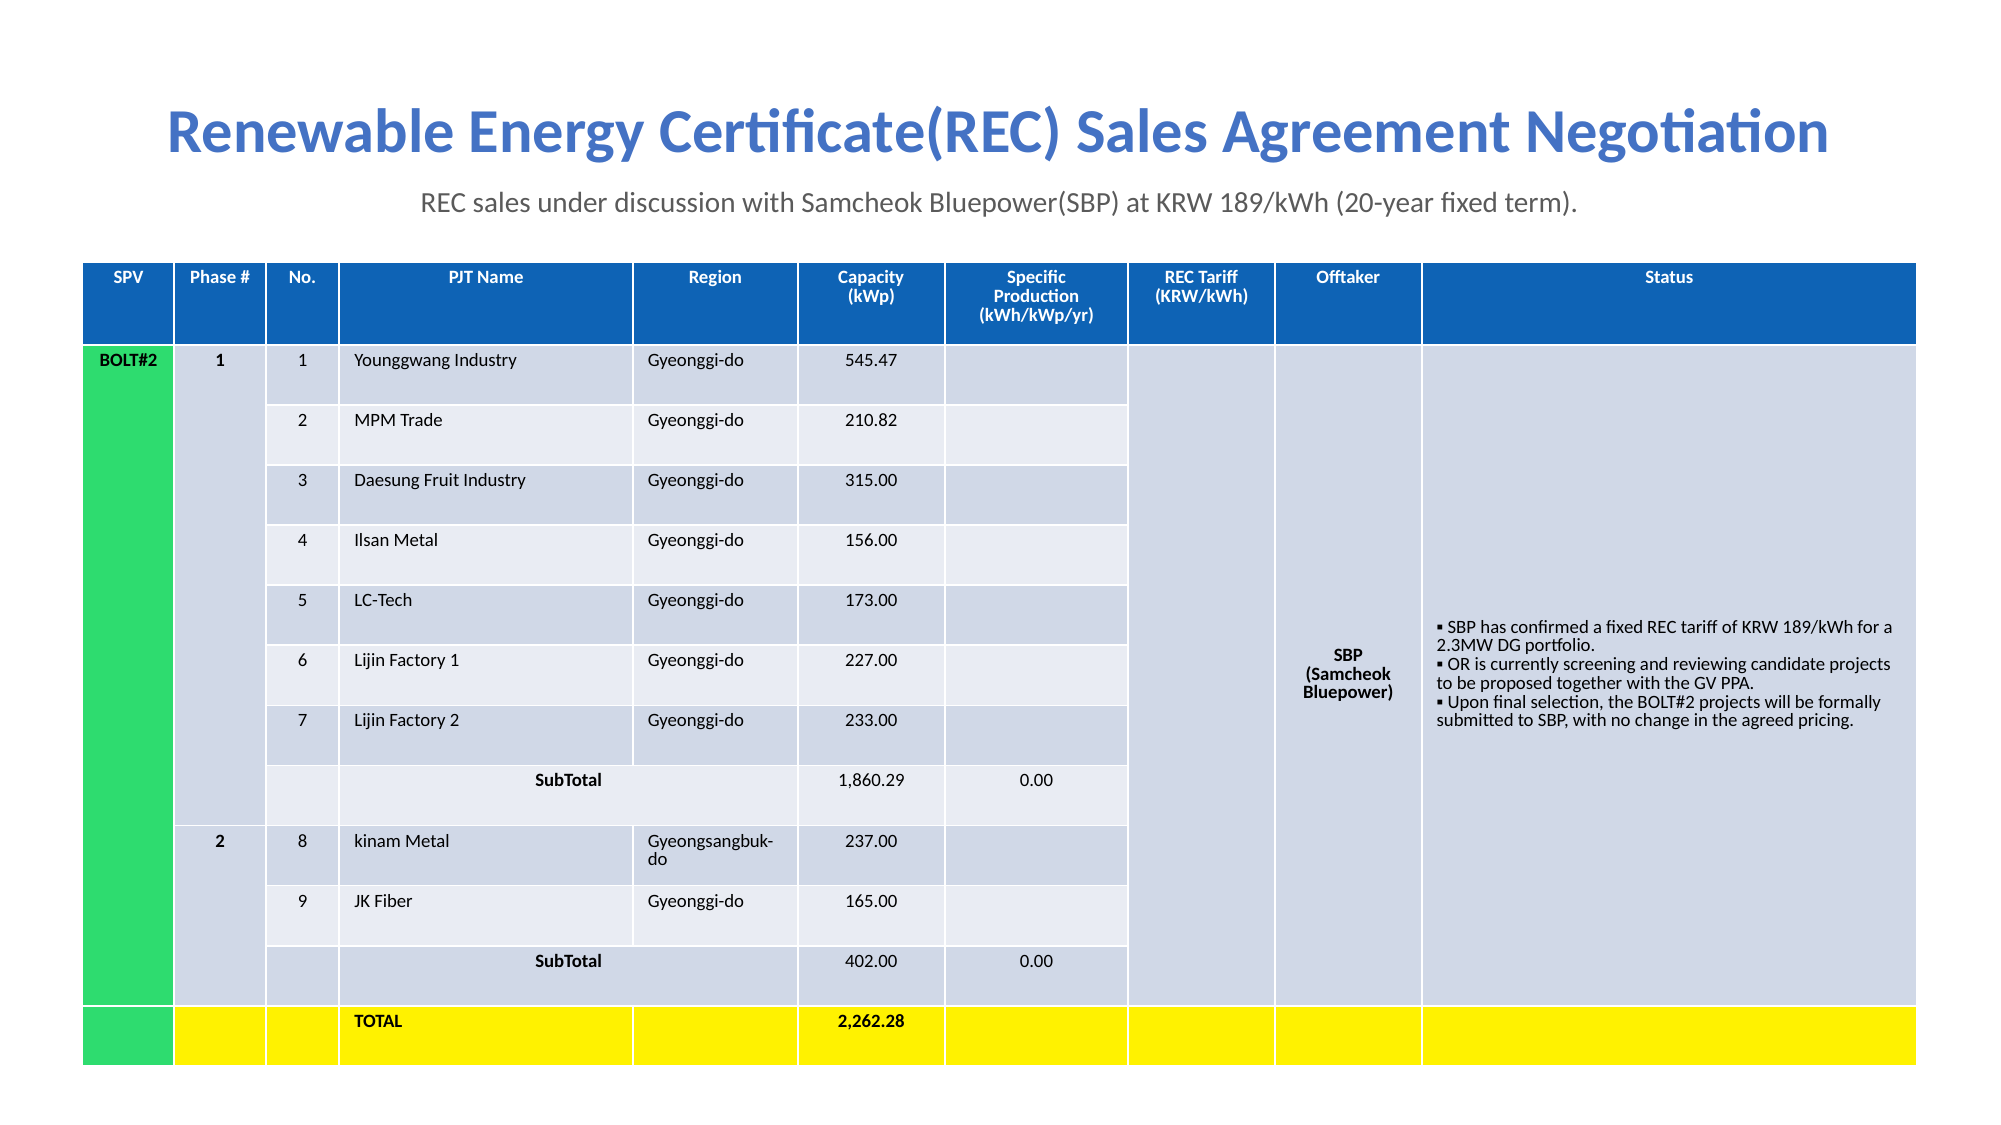

Renewable Energy Certificate(REC) Sales Agreement Negotiation
REC sales under discussion with Samcheok Bluepower(SBP) at KRW 189/kWh (20-year fixed term).
| SPV | Phase # | No. | PJT Name | Region | Capacity (kWp) | Specific Production (kWh/kWp/yr) | REC Tariff (KRW/kWh) | Offtaker | Status |
| --- | --- | --- | --- | --- | --- | --- | --- | --- | --- |
| BOLT#2 | 1 | 1 | Younggwang Industry | Gyeonggi-do | 545.47 |  |  | SBP (Samcheok Bluepower) | ▪ SBP has confirmed a fixed REC tariff of KRW 189/kWh for a 2.3MW DG portfolio. ▪ OR is currently screening and reviewing candidate projects to be proposed together with the GV PPA. ▪ Upon final selection, the BOLT#2 projects will be formally submitted to SBP, with no change in the agreed pricing. |
|  |  | 2 | MPM Trade | Gyeonggi-do | 210.82 |  |  |  |  |
|  |  | 3 | Daesung Fruit Industry | Gyeonggi-do | 315.00 |  |  |  |  |
|  |  | 4 | Ilsan Metal | Gyeonggi-do | 156.00 |  |  |  |  |
|  |  | 5 | LC-Tech | Gyeonggi-do | 173.00 |  |  |  |  |
|  |  | 6 | Lijin Factory 1 | Gyeonggi-do | 227.00 |  |  |  |  |
|  |  | 7 | Lijin Factory 2 | Gyeonggi-do | 233.00 |  |  |  |  |
|  |  |  | SubTotal |  | 1,860.29 | 0.00 |  |  |  |
|  | 2 | 8 | kinam Metal | Gyeongsangbuk-do | 237.00 |  |  |  |  |
|  |  | 9 | JK Fiber | Gyeonggi-do | 165.00 |  |  |  |  |
|  |  |  | SubTotal |  | 402.00 | 0.00 |  |  |  |
|  |  |  | TOTAL |  | 2,262.28 |  |  |  |  |